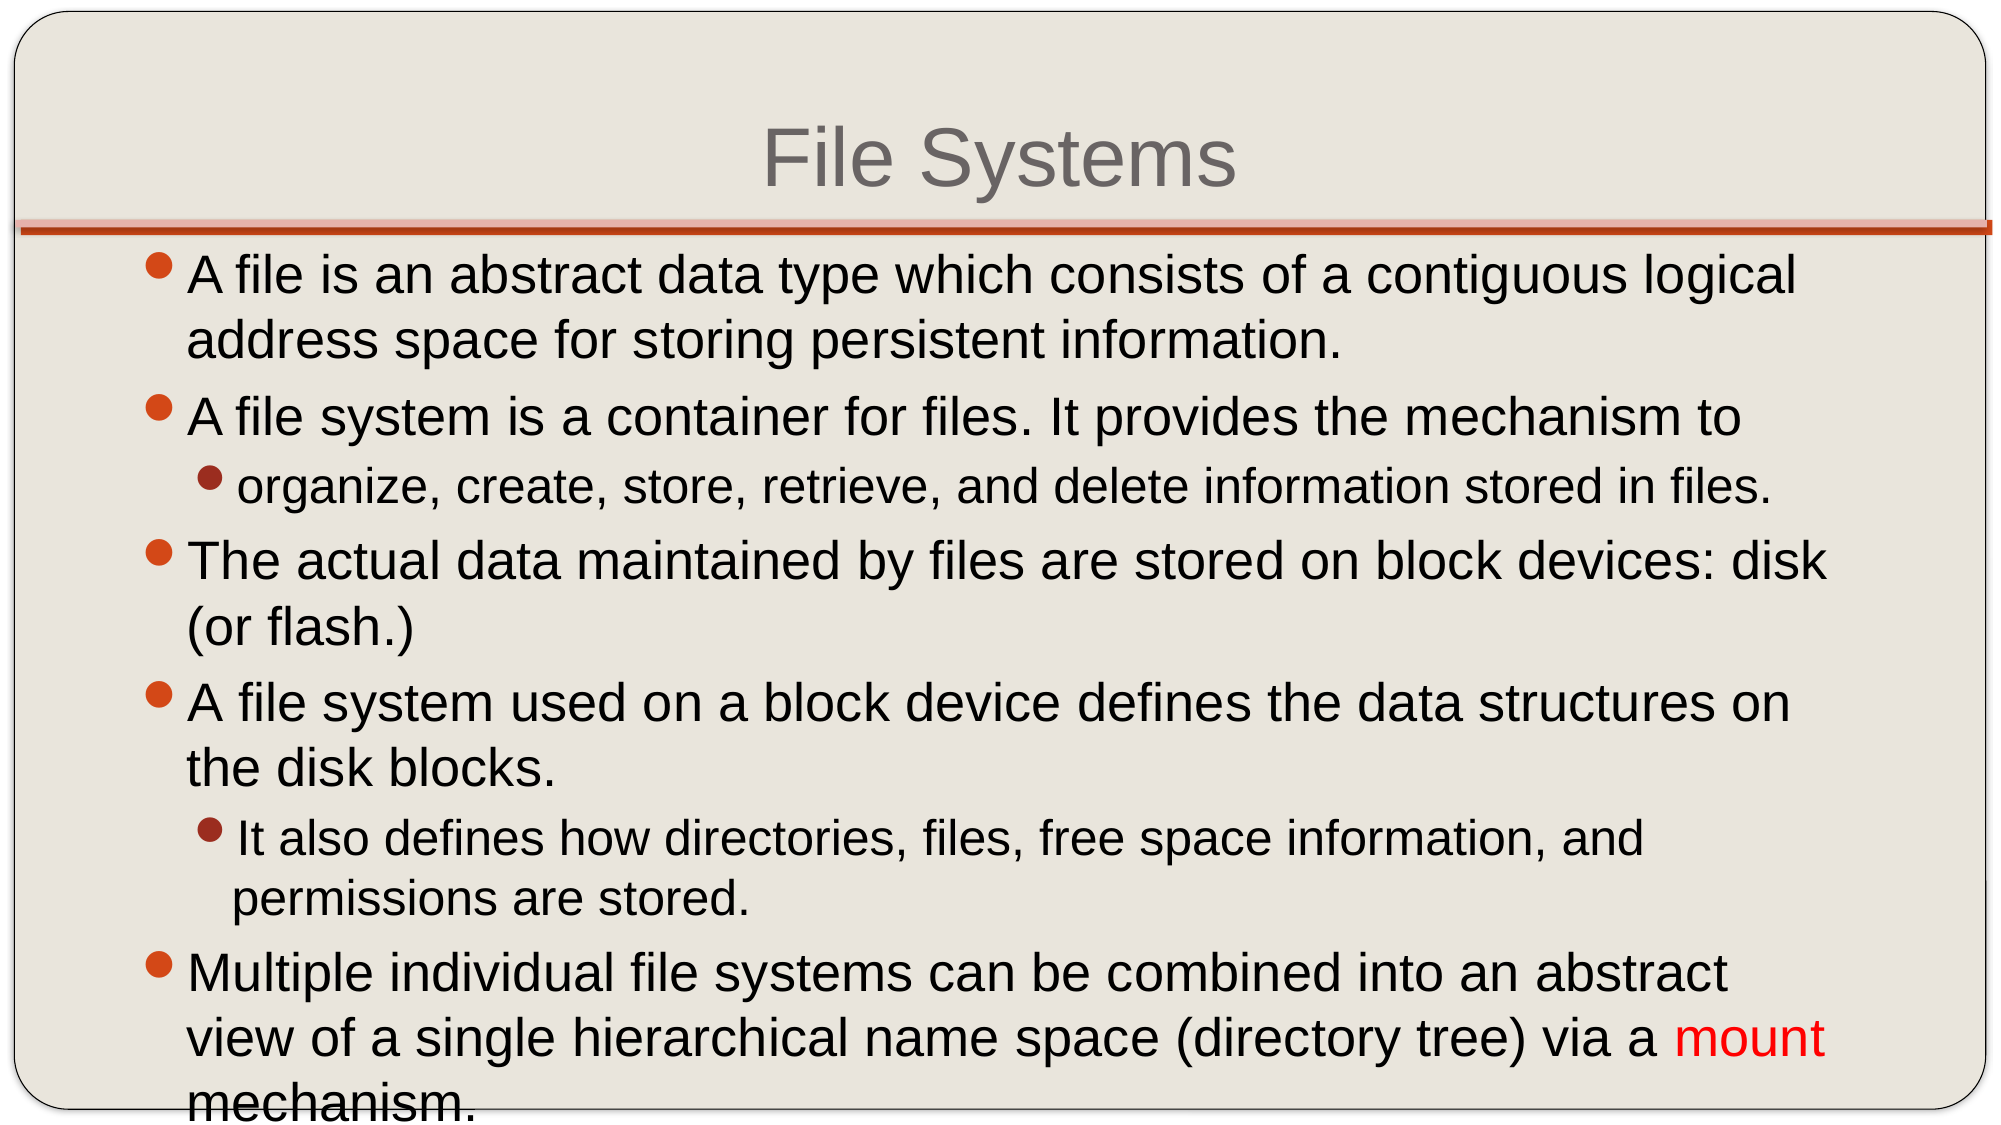

# File Systems
A file is an abstract data type which consists of a contiguous logical address space for storing persistent information.
A file system is a container for files. It provides the mechanism to
organize, create, store, retrieve, and delete information stored in files.
The actual data maintained by files are stored on block devices: disk (or flash.)
A file system used on a block device defines the data structures on the disk blocks.
It also defines how directories, files, free space information, and permissions are stored.
Multiple individual file systems can be combined into an abstract view of a single hierarchical name space (directory tree) via a mount mechanism.
 To support multiple file systems transparently, a layer of abstraction called the Virtual File System (VFS) is used in most modern OSs.